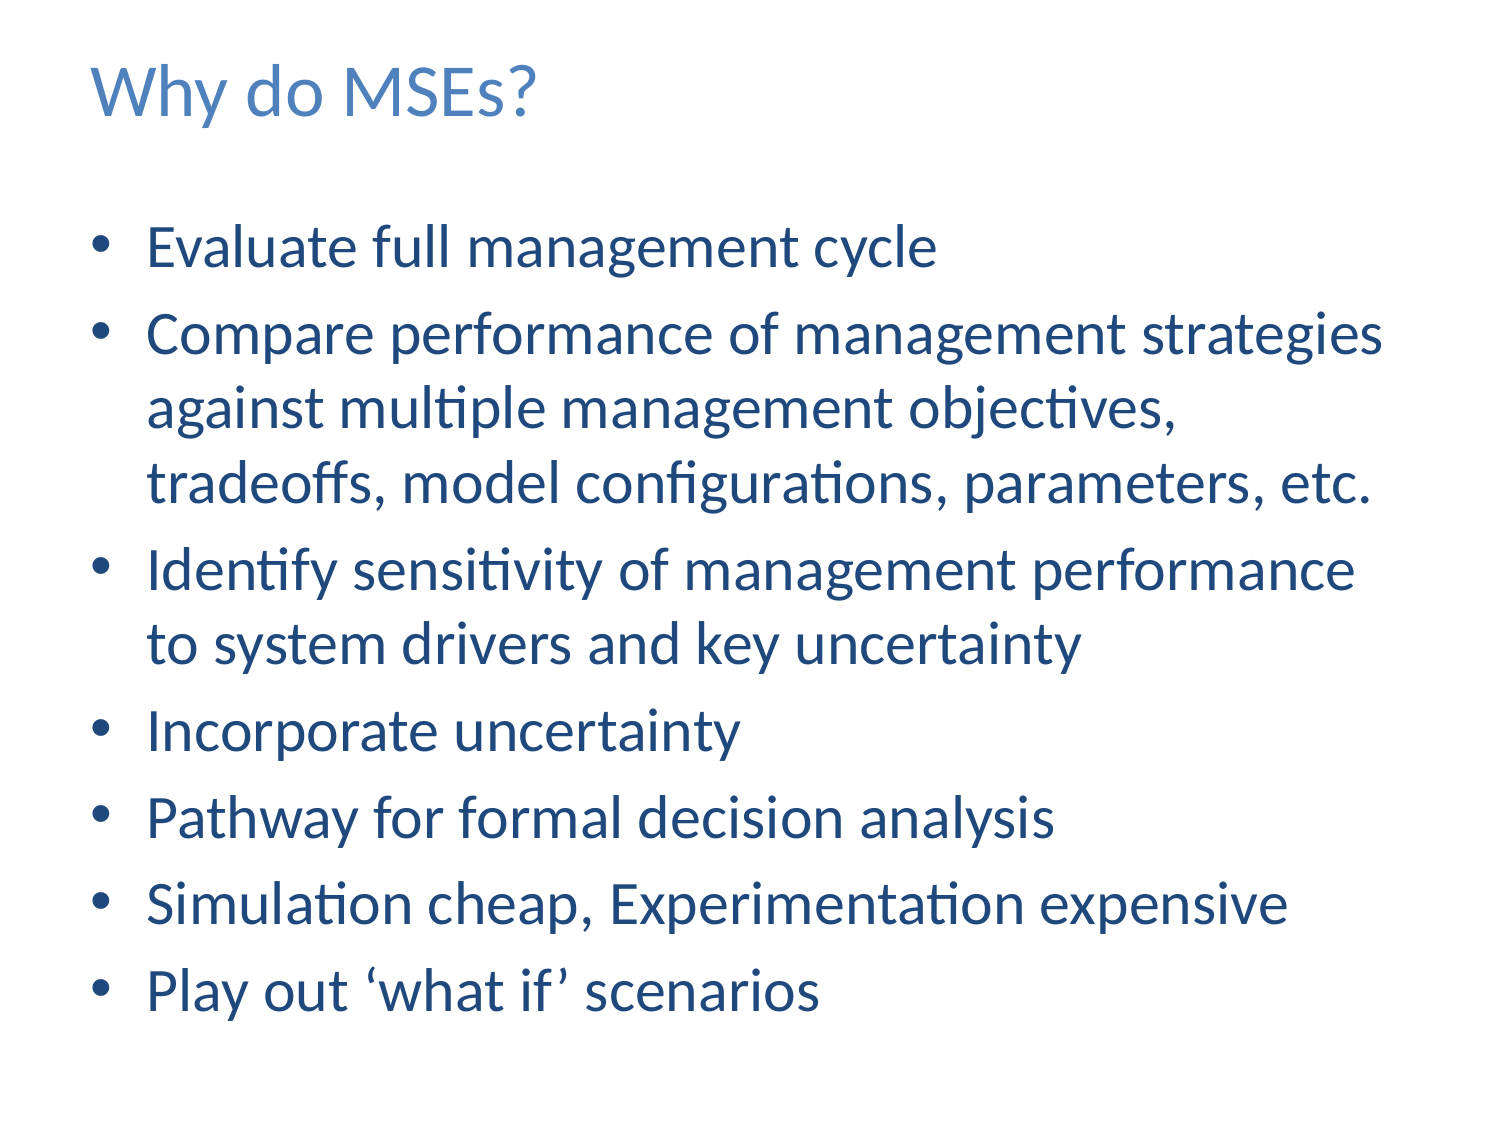

# Why do MSEs?
Evaluate full management cycle
Compare performance of management strategies against multiple management objectives, tradeoffs, model configurations, parameters, etc.
Identify sensitivity of management performance to system drivers and key uncertainty
Incorporate uncertainty
Pathway for formal decision analysis
Simulation cheap, Experimentation expensive
Play out ‘what if’ scenarios